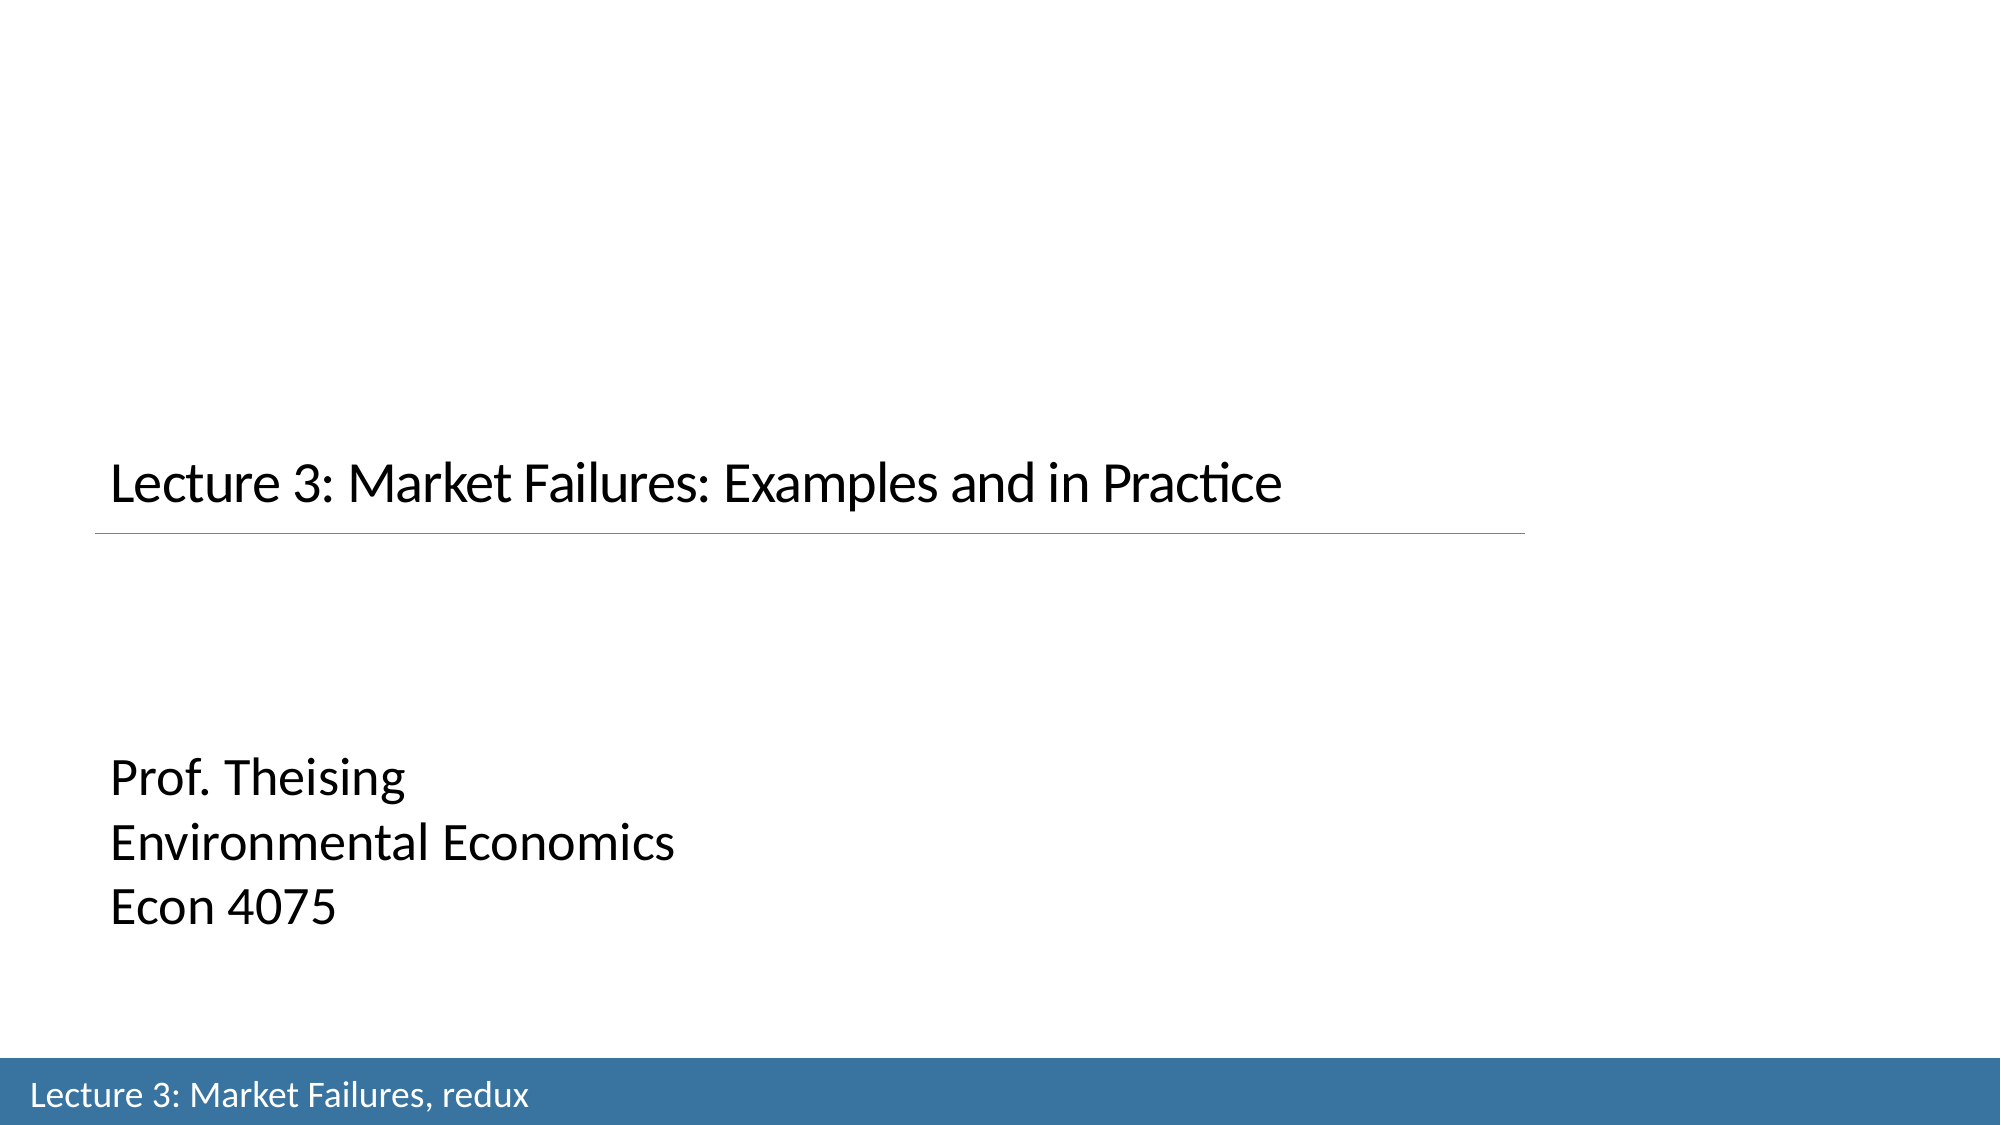

Lecture 3: Market Failures: Examples and in Practice
Prof. Theising
Environmental Economics
Econ 4075